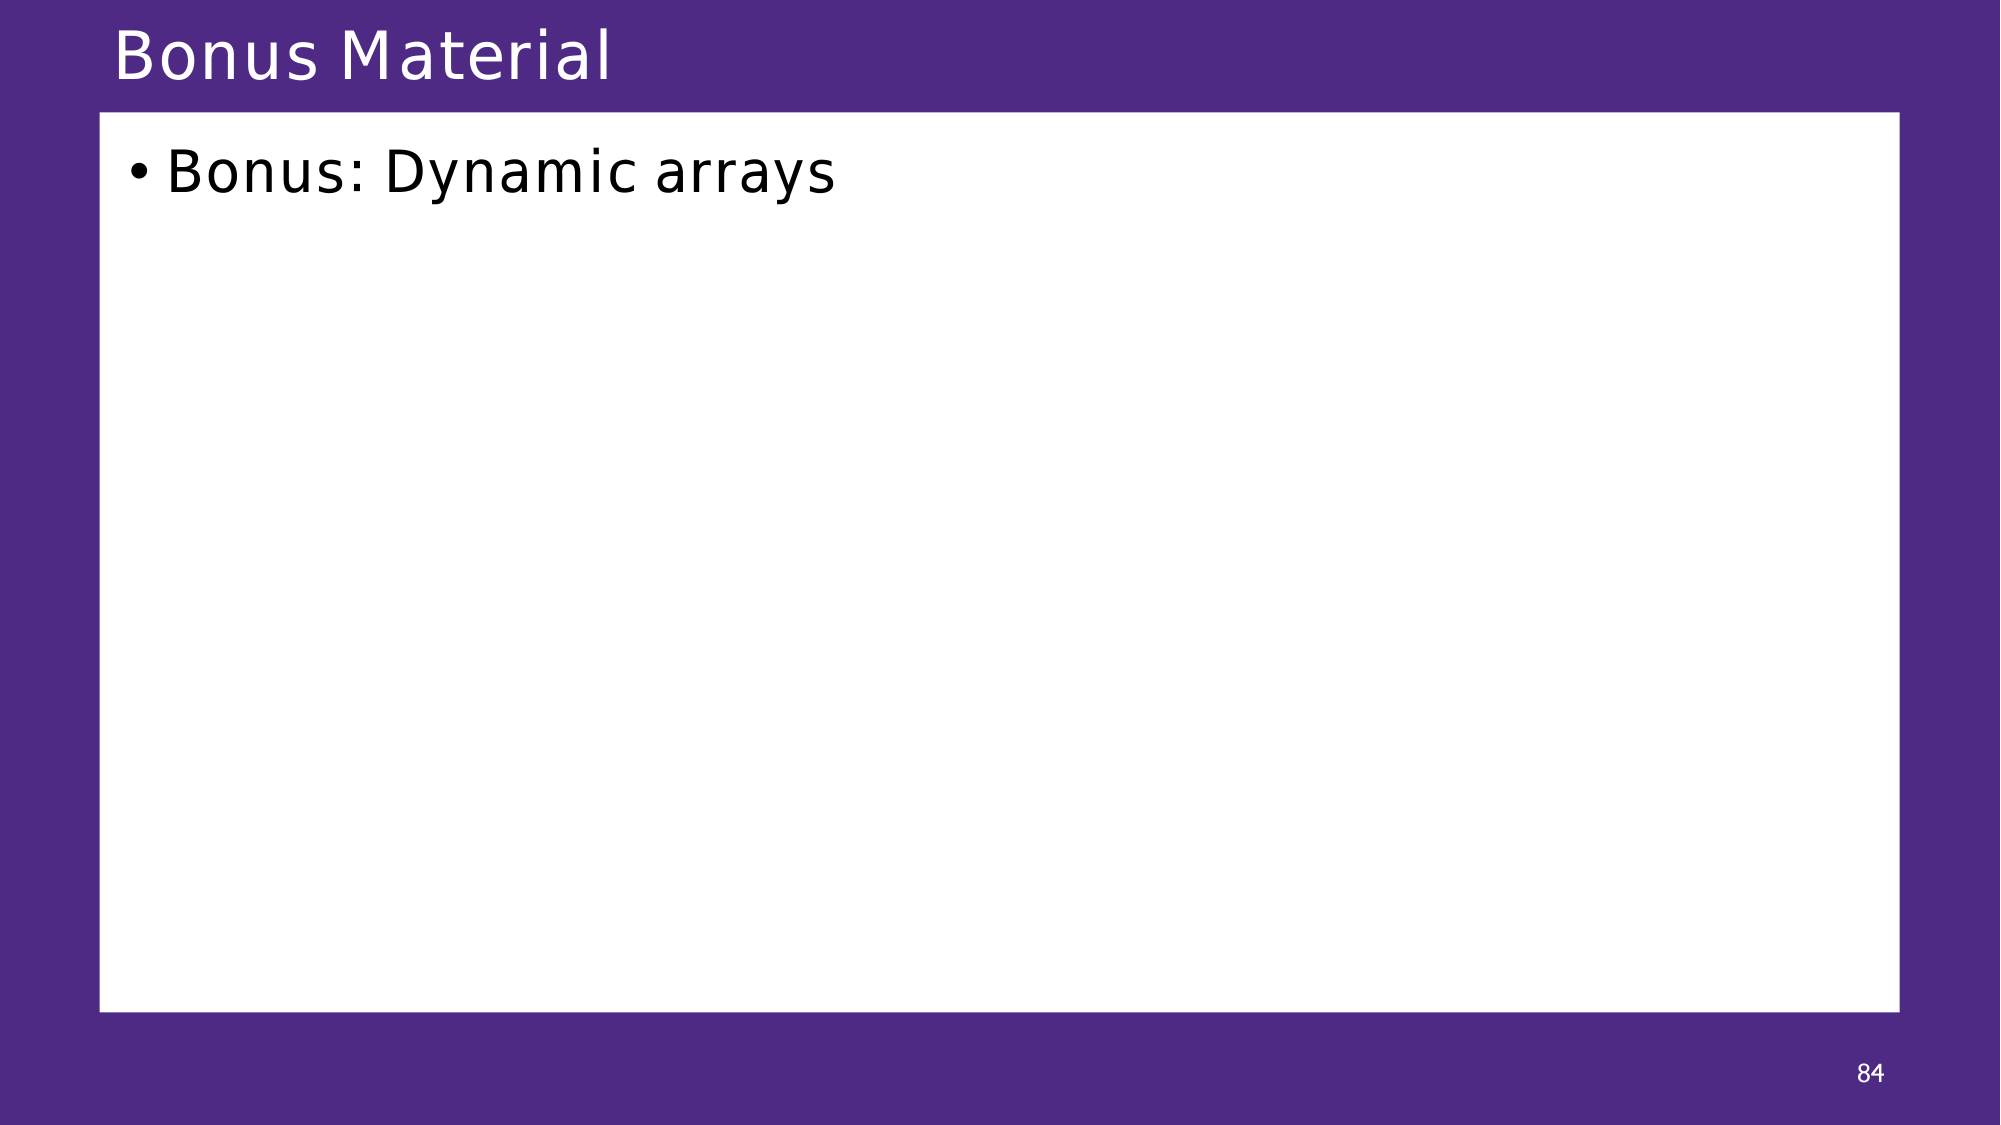

# Bonus Material
Bonus: Dynamic arrays
84